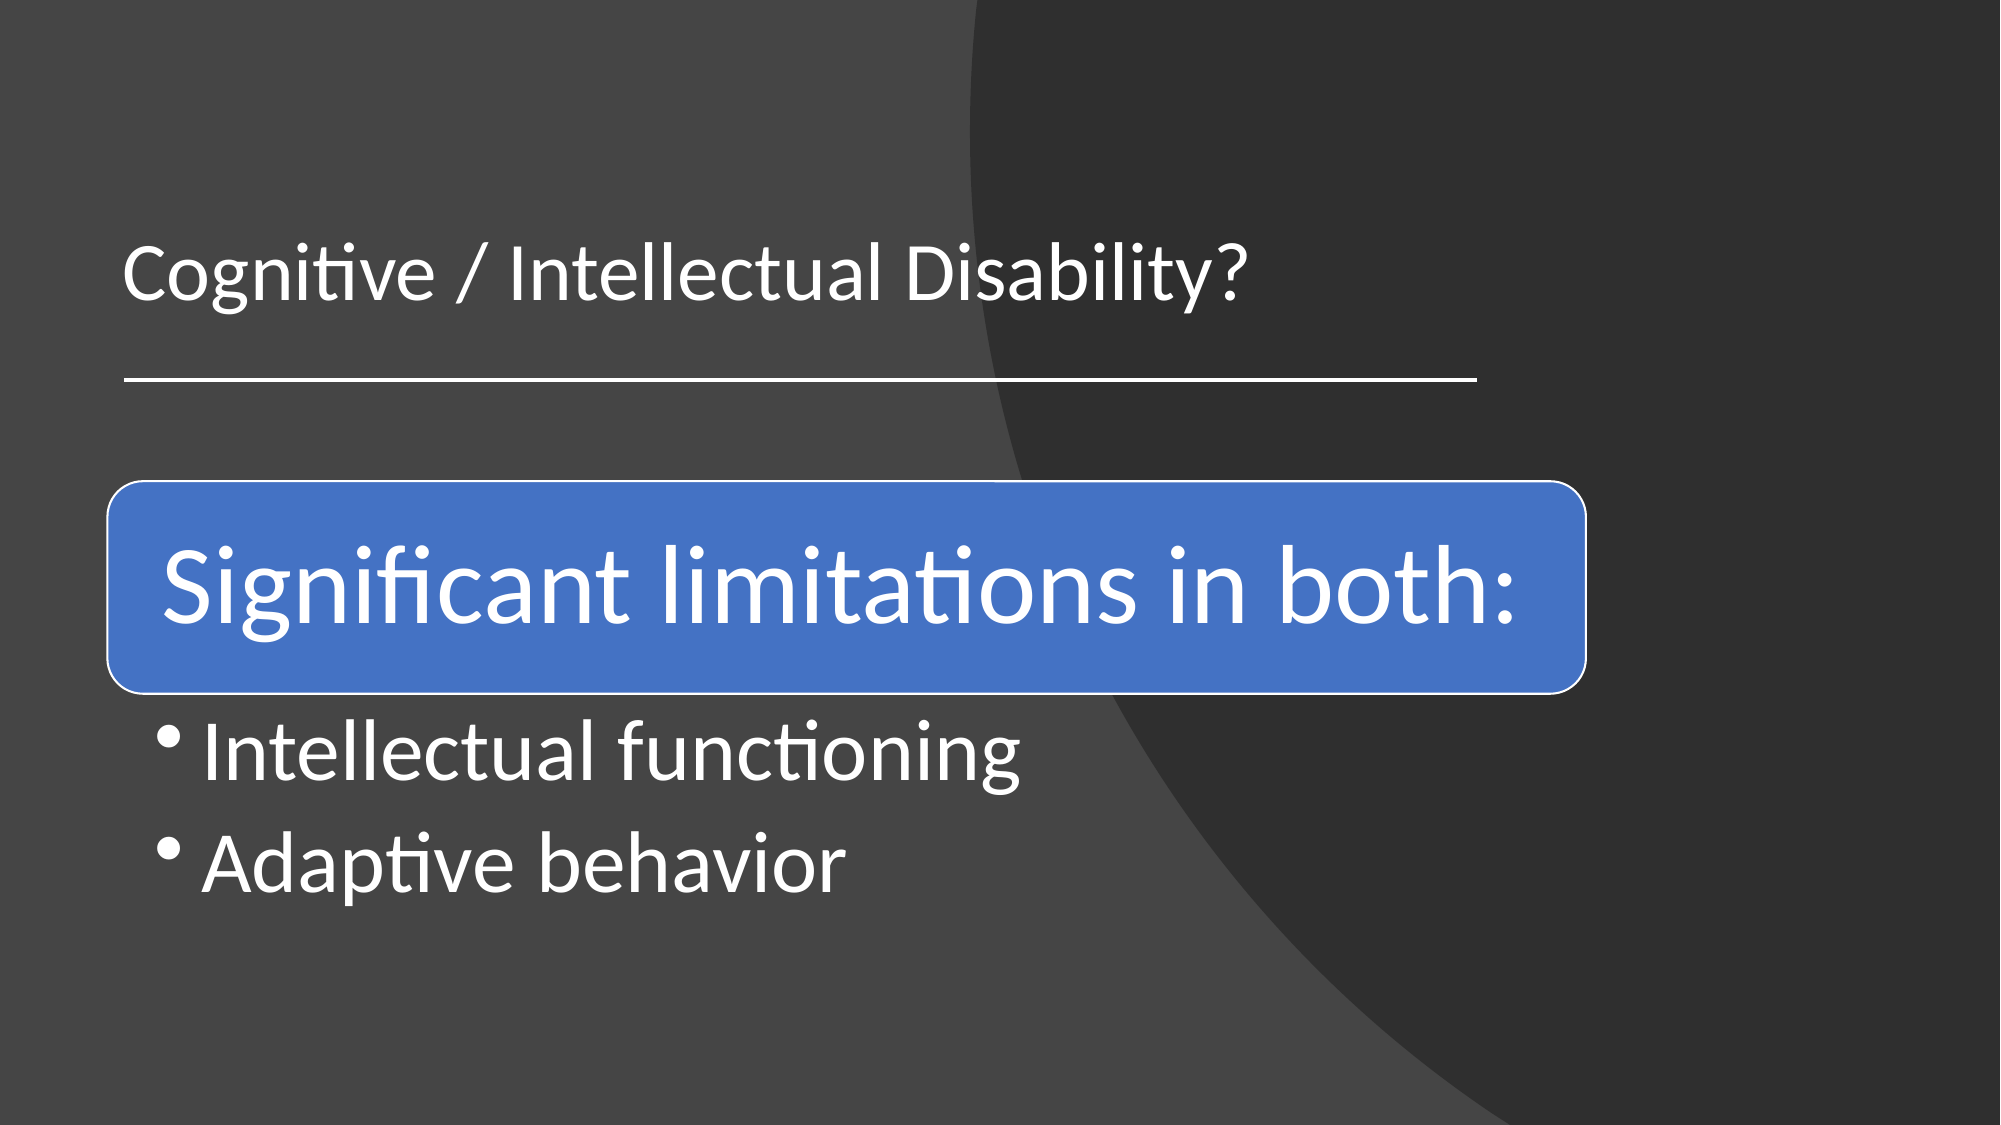

# Cognitive / Intellectual Disability?
Significant limitations in both:
Intellectual functioning
Adaptive behavior